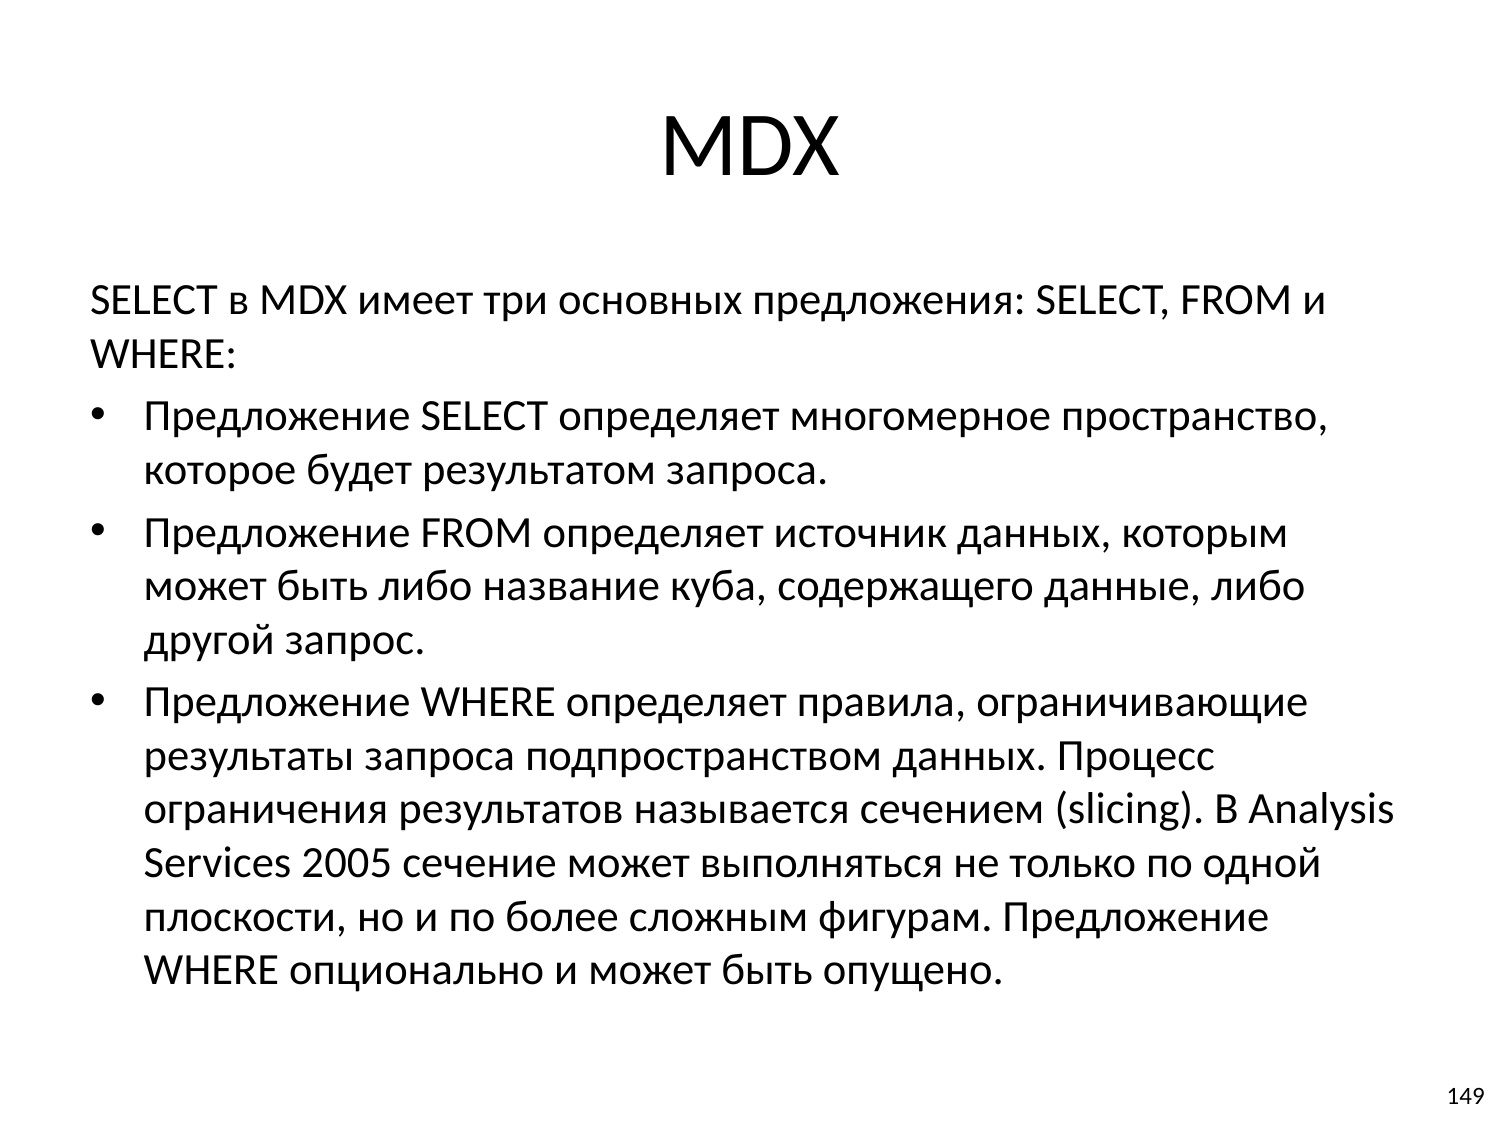

# MDX
SELECT в MDX имеет три основных предложения: SELECT, FROM и WHERE:
Предложение SELECT определяет многомерное пространство, которое будет результатом запроса.
Предложение FROM определяет источник данных, которым может быть либо название куба, содержащего данные, либо другой запрос.
Предложение WHERE определяет правила, ограничивающие результаты запроса подпространством данных. Процесс ограничения результатов называется сечением (slicing). В Analysis Services 2005 сечение может выполняться не только по одной плоскости, но и по более сложным фигурам. Предложение WHERE опционально и может быть опущено.

149